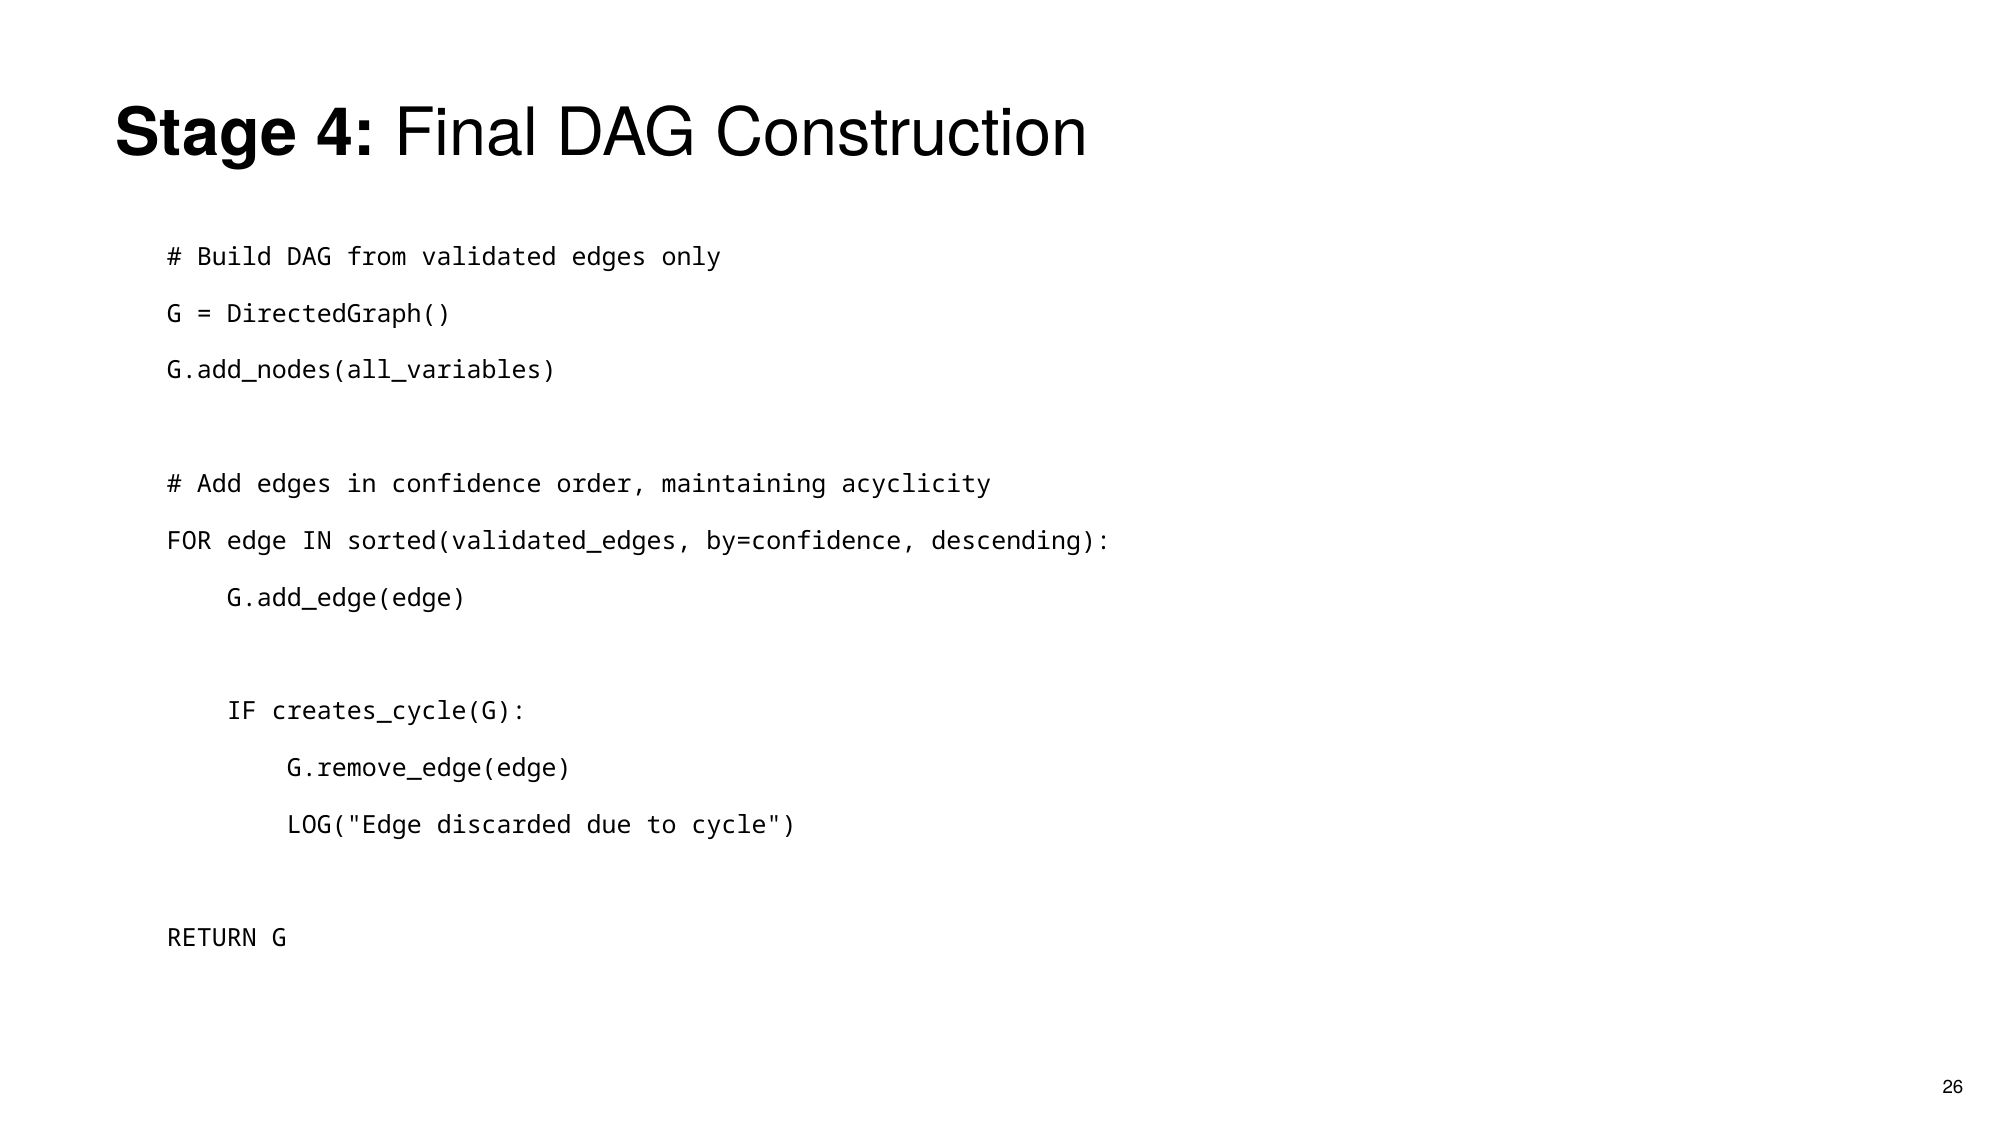

# Stage 4: Final DAG Construction
# Build DAG from validated edges only
G = DirectedGraph()
G.add_nodes(all_variables)

# Add edges in confidence order, maintaining acyclicity
FOR edge IN sorted(validated_edges, by=confidence, descending):
    G.add_edge(edge)

    IF creates_cycle(G):
        G.remove_edge(edge)
        LOG("Edge discarded due to cycle")

RETURN G
26